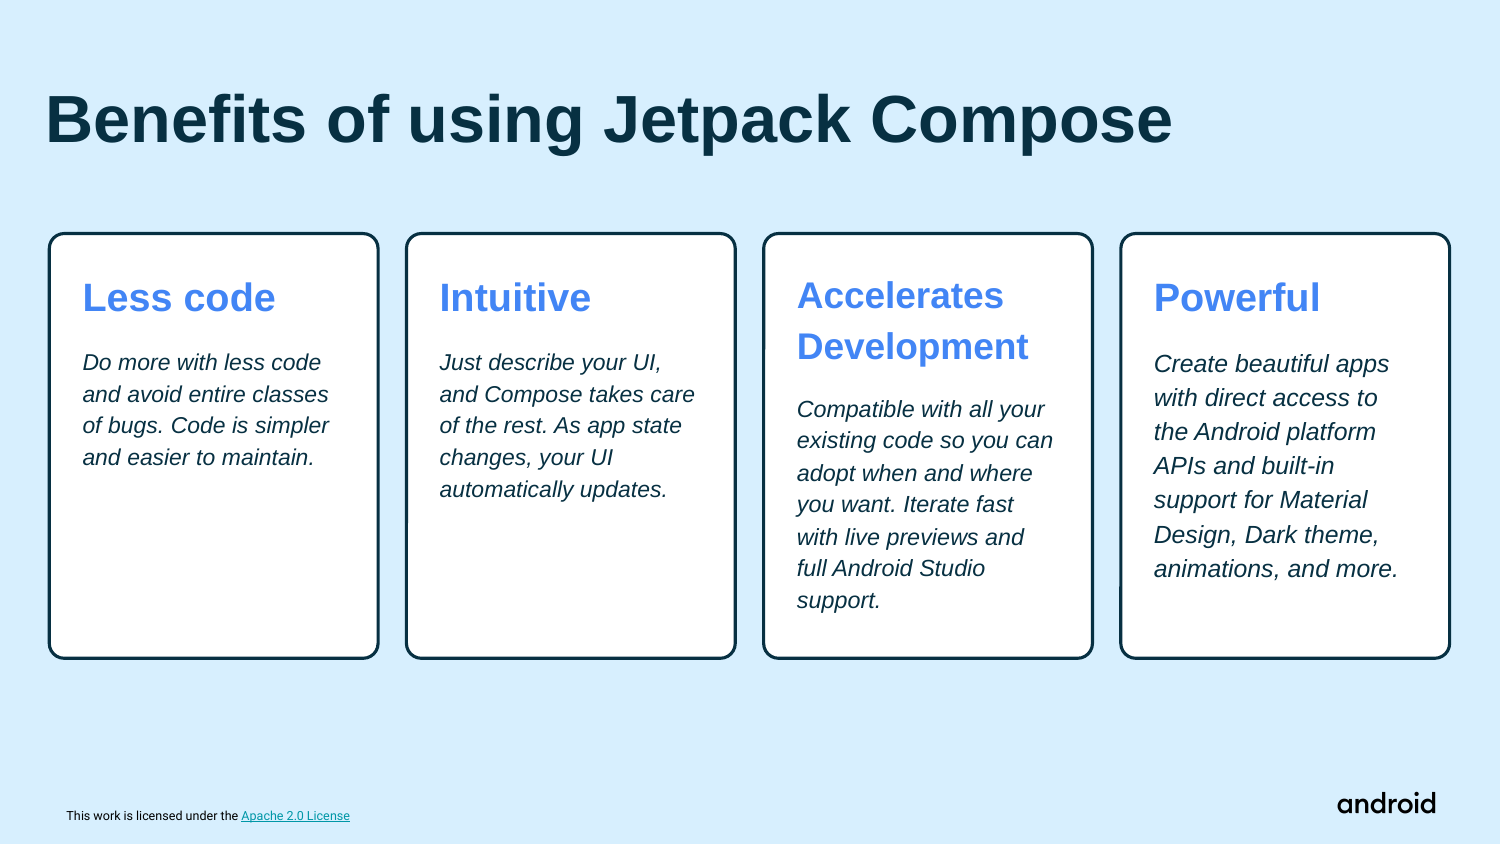

Benefits of using Jetpack Compose

Less code

Do more with less code and avoid entire classes of bugs. Code is simpler and easier to maintain.

Intuitive

Just describe your UI, and Compose takes care of the rest. As app state changes, your UI automatically updates.
Accelerates Development

Compatible with all your existing code so you can adopt when and where you want. Iterate fast with live previews and full Android Studio support.

Powerful

Create beautiful apps with direct access to the Android platform APIs and built-in support for Material Design, Dark theme, animations, and more.